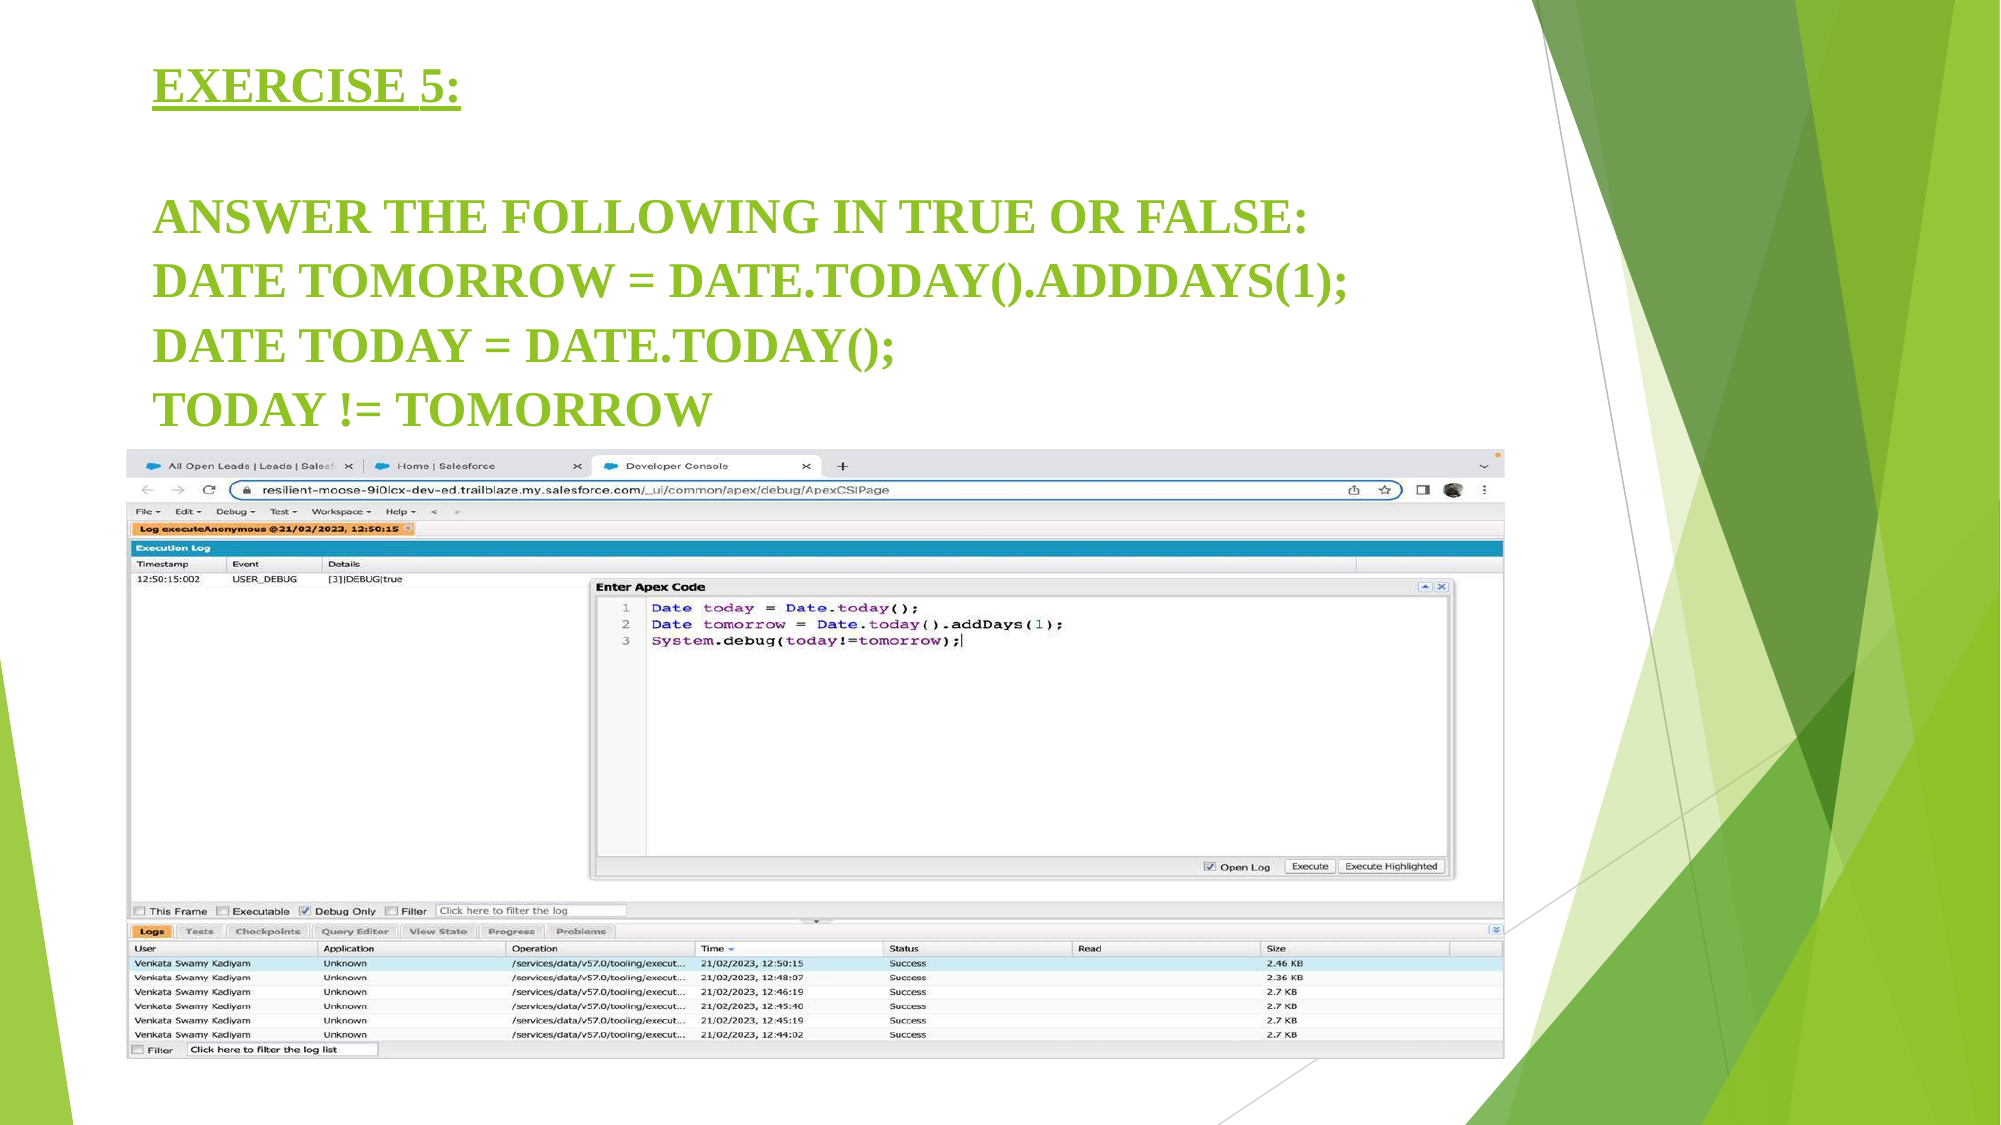

EXERCISE 5:

ANSWER THE FOLLOWING IN TRUE OR FALSE:  DATE TOMORROW = DATE.TODAY().ADDDAYS(1);  DATE TODAY = DATE.TODAY();
TODAY != TOMORROW